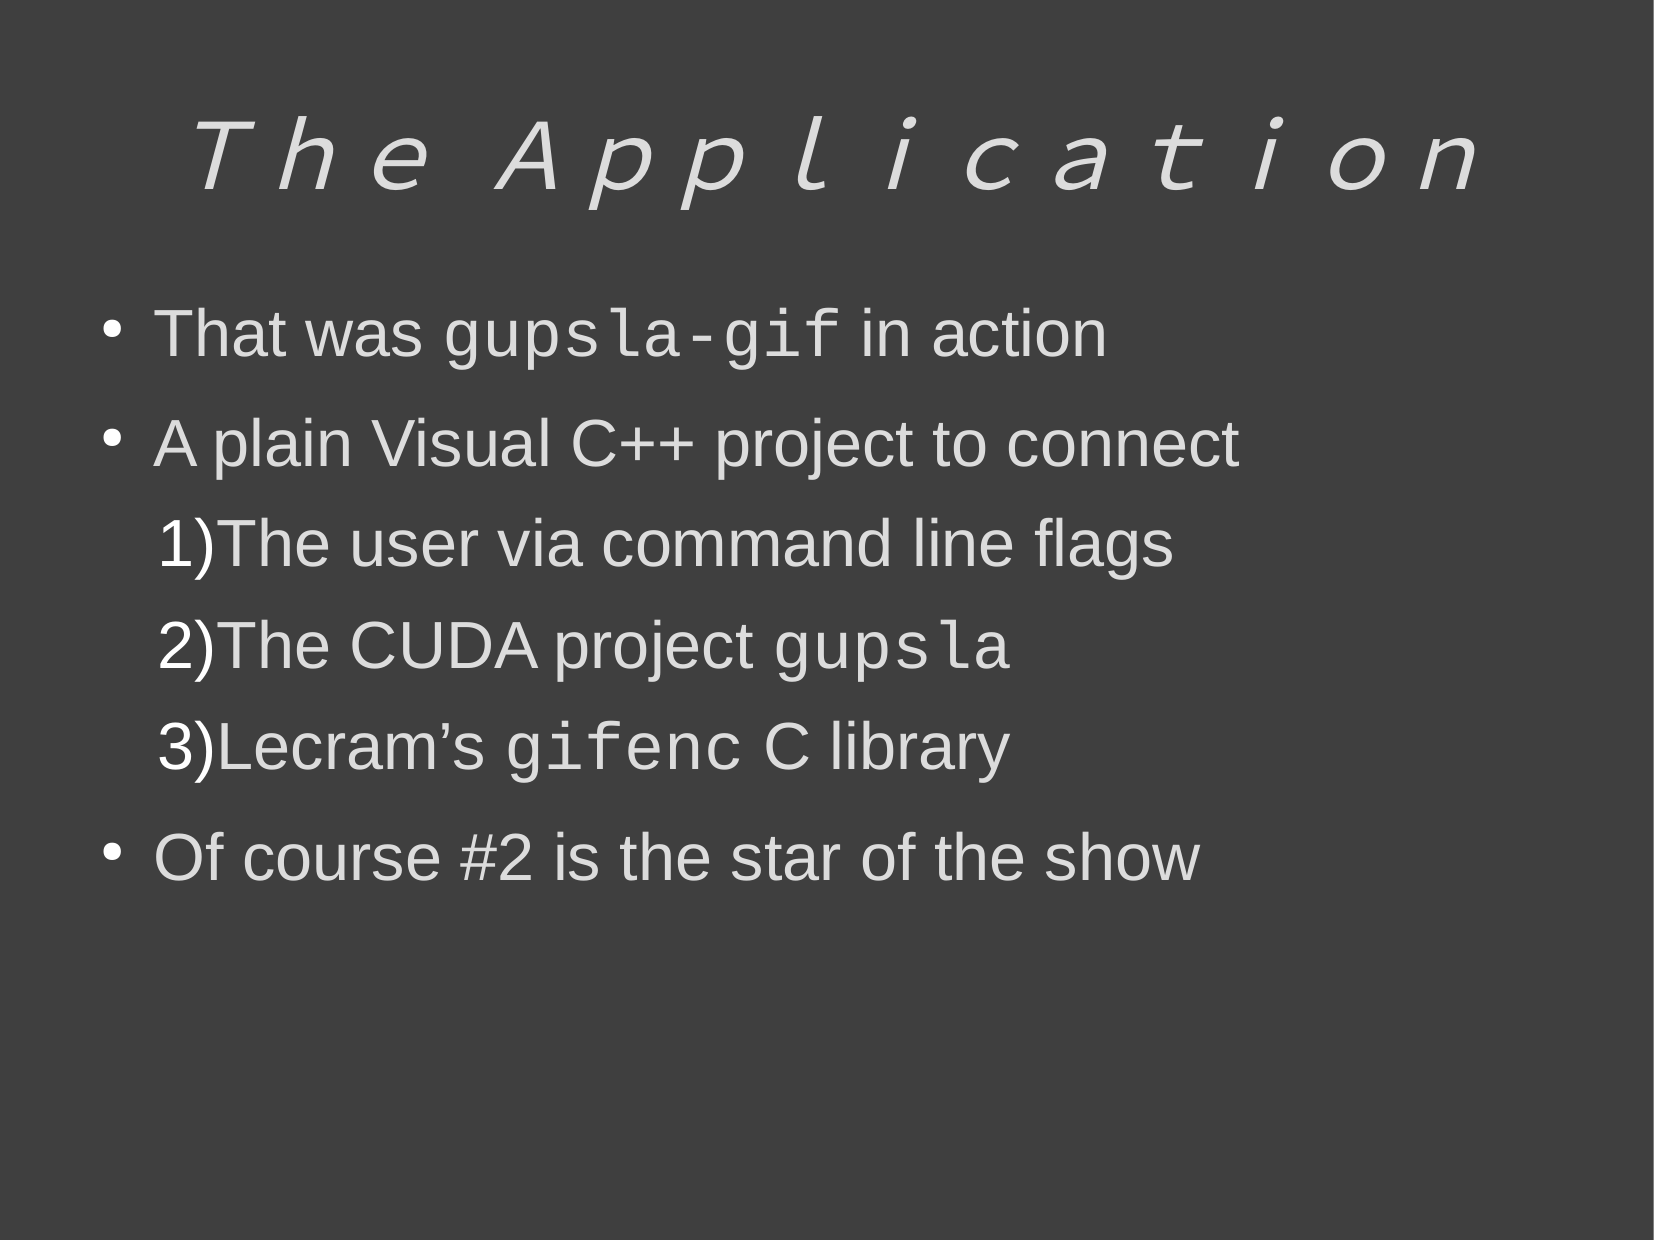

That was gupsla-gif in action
A plain Visual C++ project to connect
The user via command line flags
The CUDA project gupsla
Lecram’s gifenc C library
Of course #2 is the star of the show
Ｔｈｅ  Ａｐｐｌｉｃａｔｉｏｎ